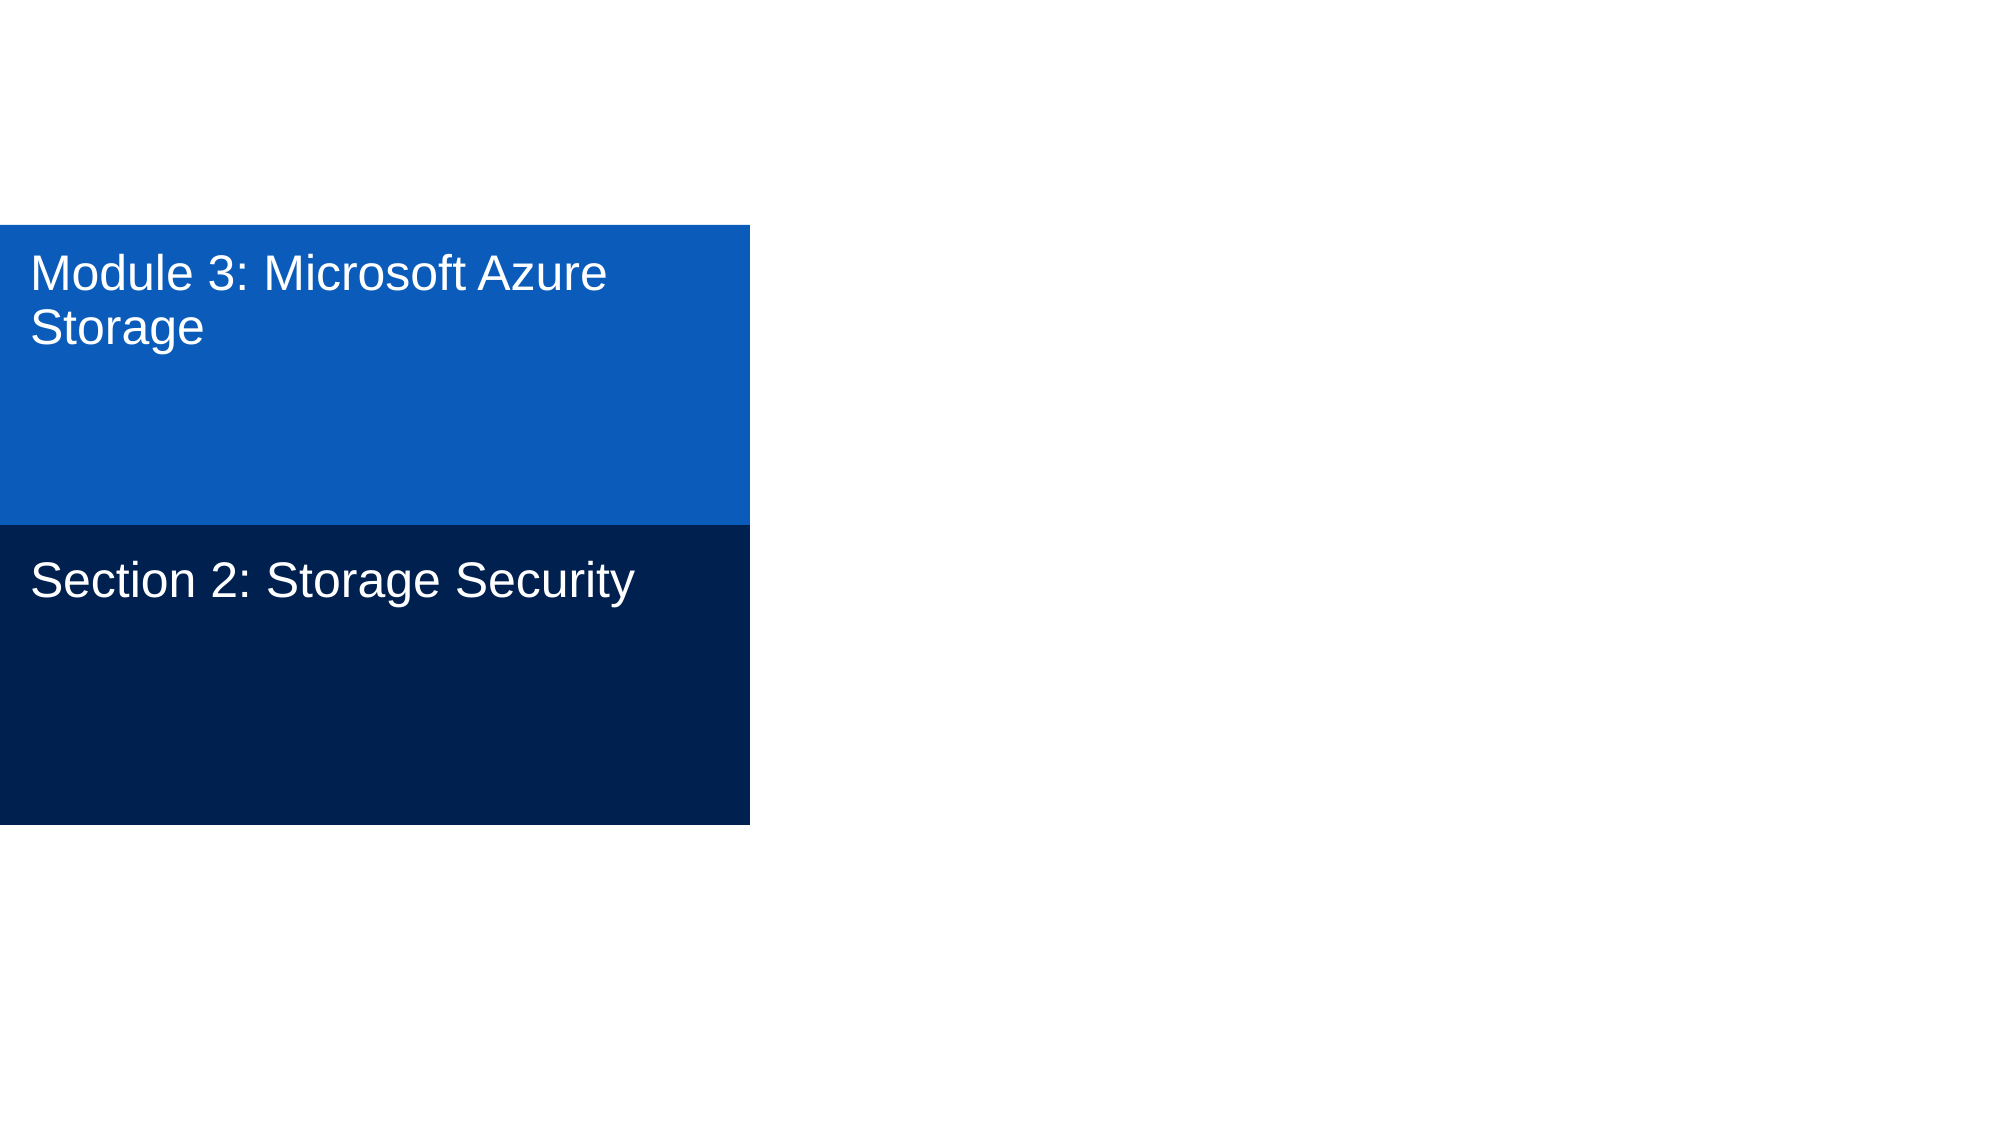

# Module 3: Microsoft Azure Storage
Section 2: Storage Security